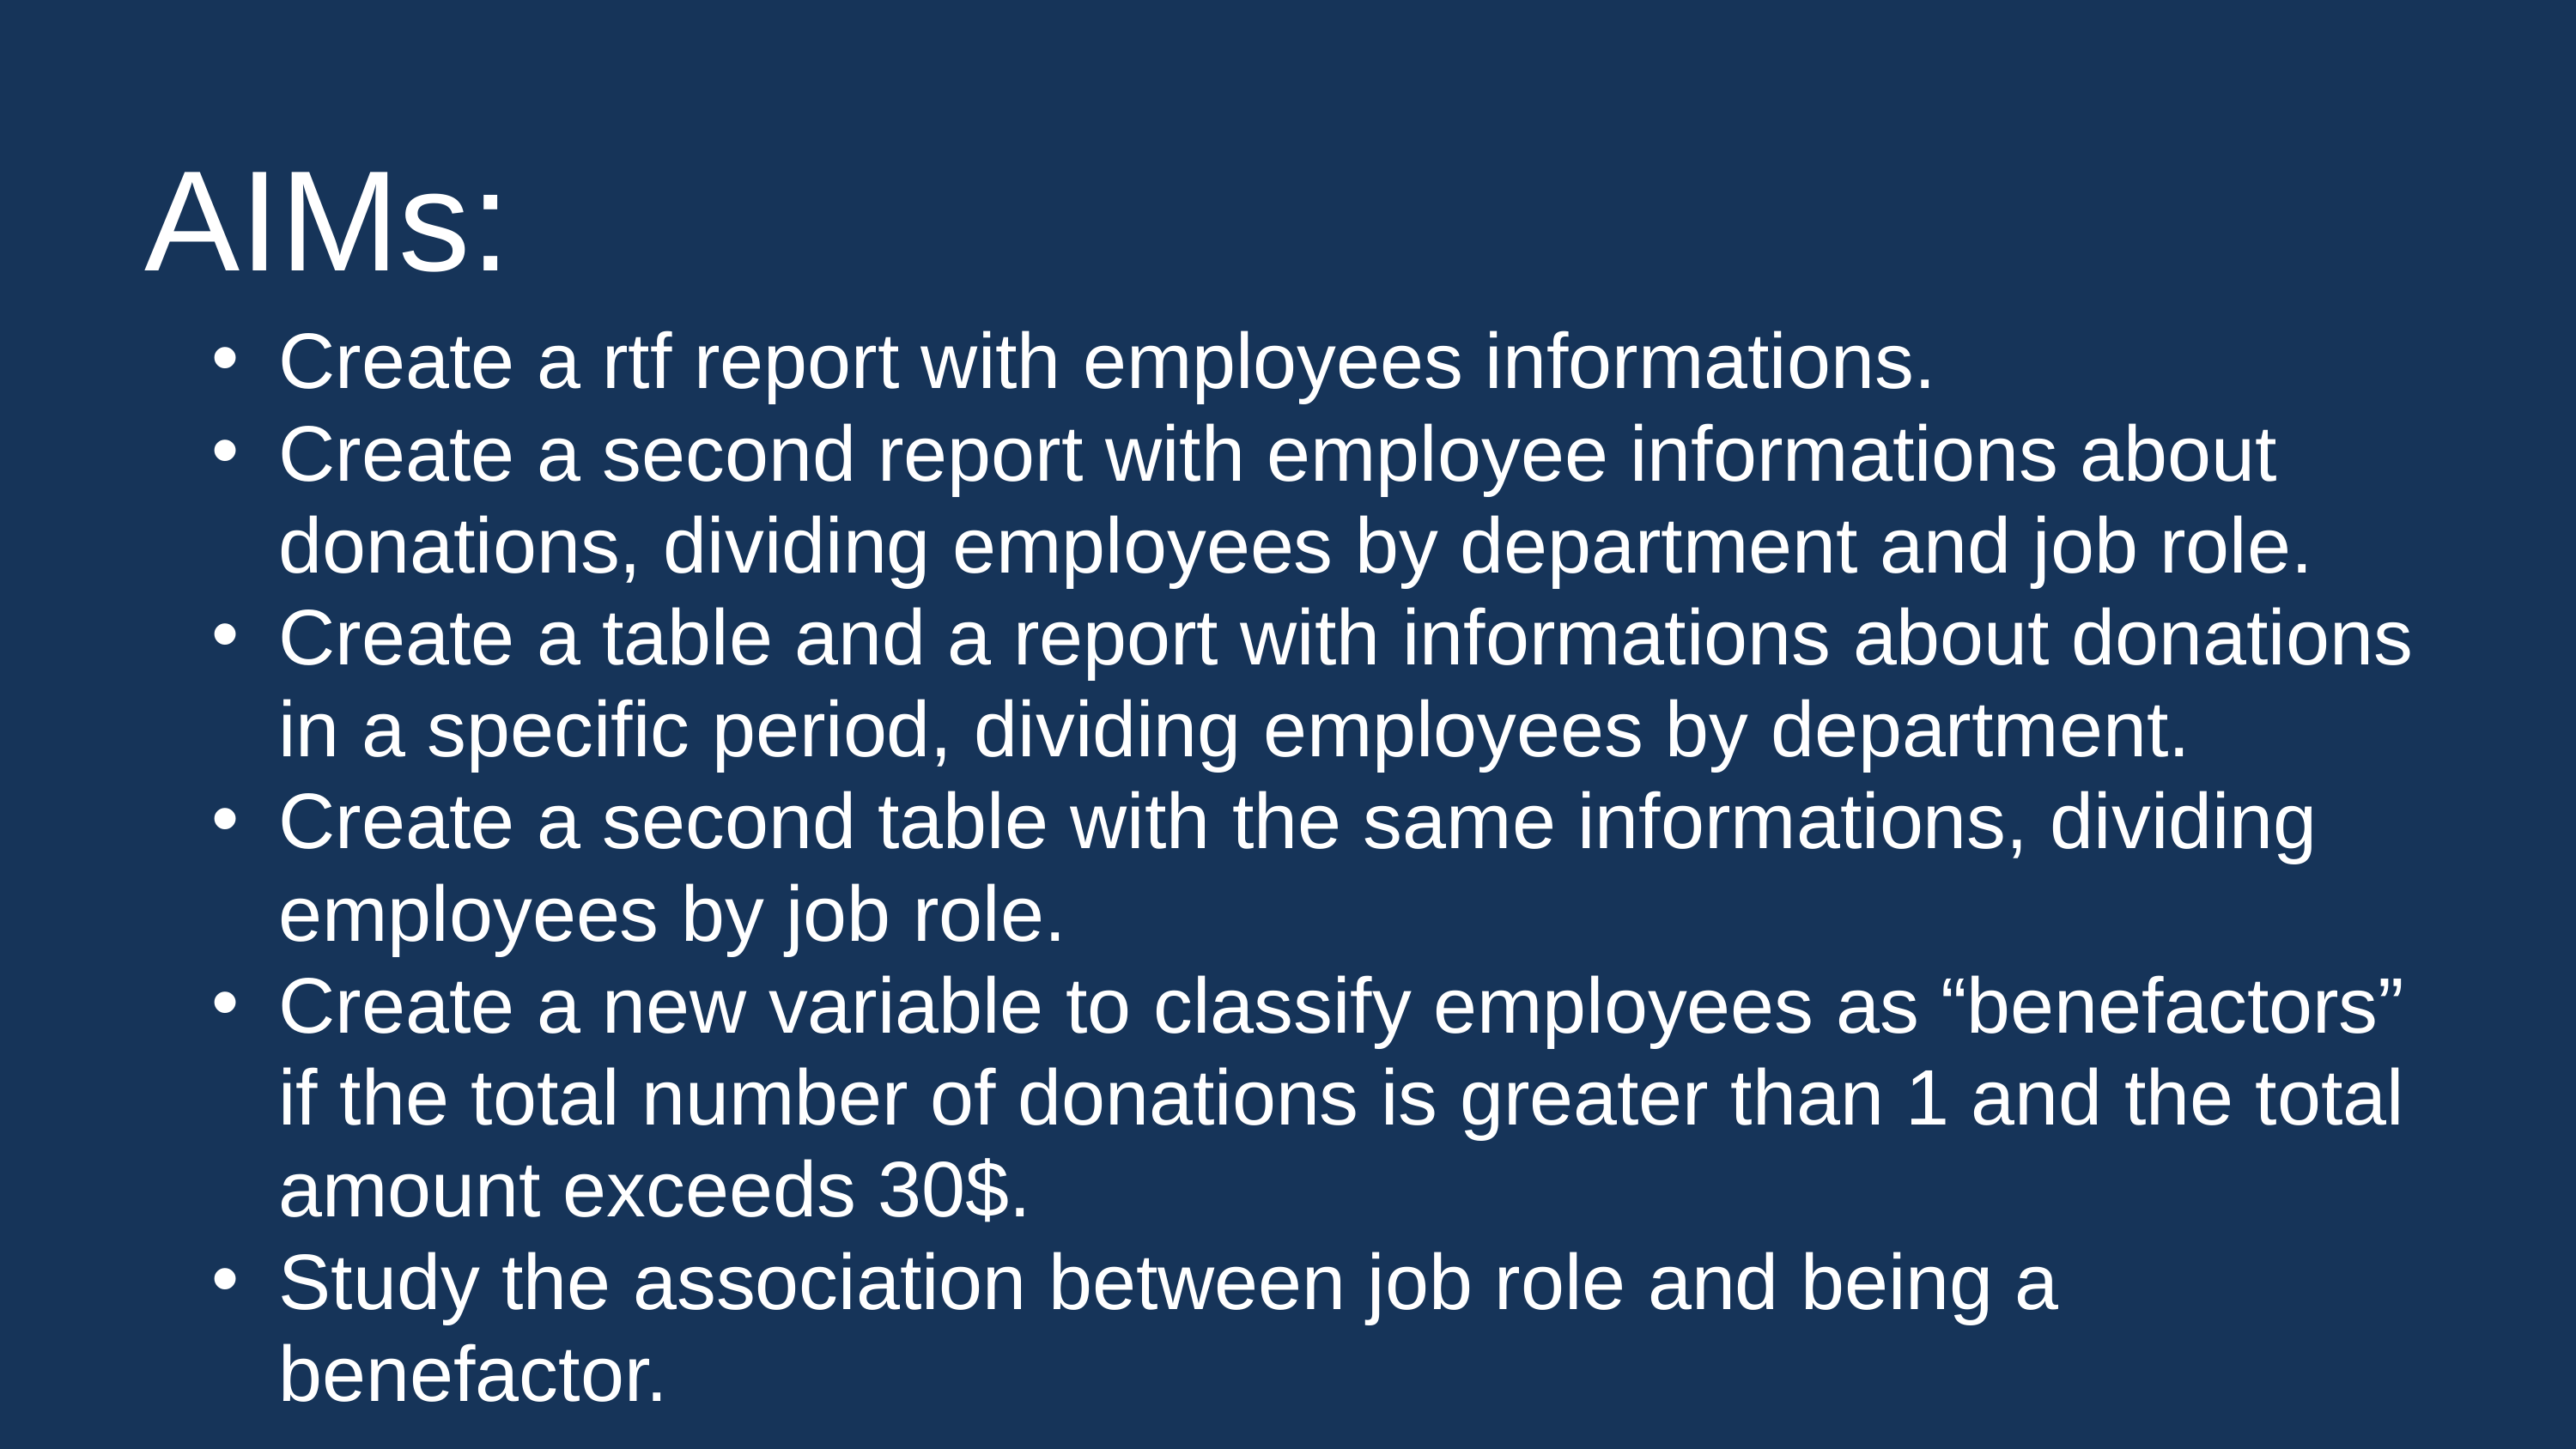

AIMs:

Create a rtf report with employees informations.
Create a second report with employee informations about donations, dividing employees by department and job role.
Create a table and a report with informations about donations in a specific period, dividing employees by department.
Create a second table with the same informations, dividing employees by job role.
Create a new variable to classify employees as “benefactors” if the total number of donations is greater than 1 and the total amount exceeds 30$.
Study the association between job role and being a benefactor.